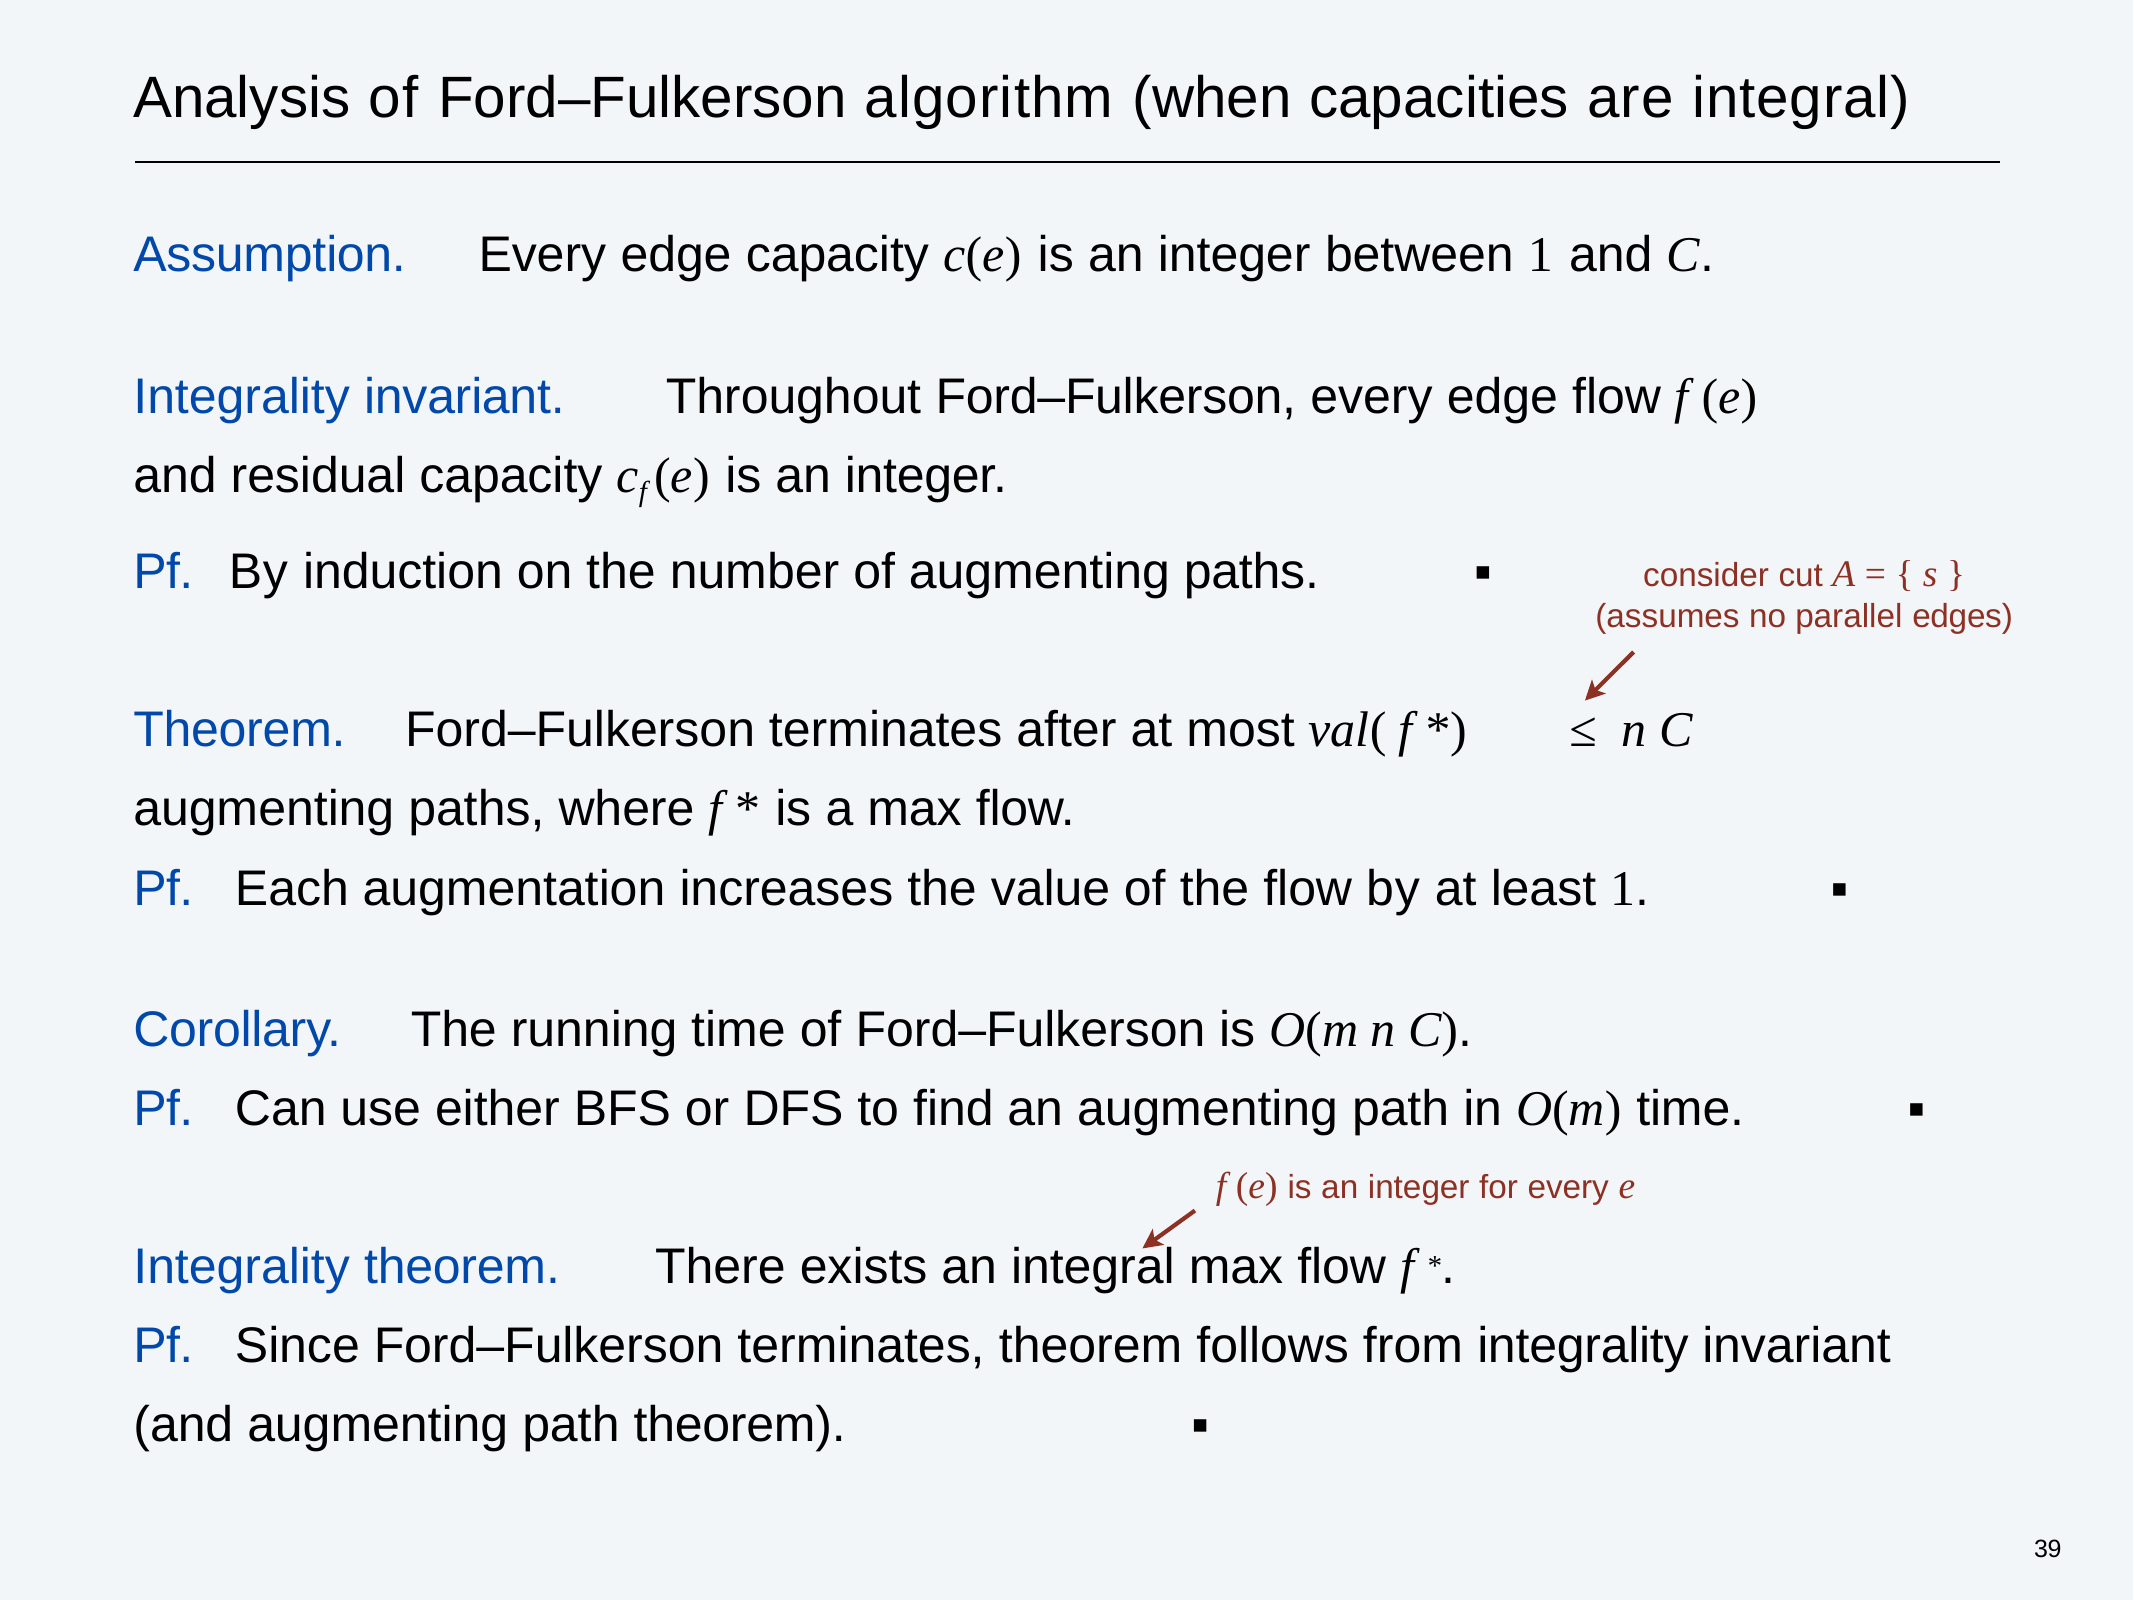

# Analysis of Ford–Fulkerson algorithm (when capacities are integral)
Assumption.	Every edge capacity c(e) is an integer between 1 and C.

Integrality invariant.	Throughout Ford–Fulkerson, every edge flow f (e)
and residual capacity cf (e) is an integer.
Pf.	By induction on the number of augmenting paths.	▪
consider cut A = { s }
(assumes no parallel edges)

Theorem.	Ford–Fulkerson terminates after at most val( f *)	≤	n C
augmenting paths, where f * is a max flow.
Pf.	Each augmentation increases the value of the flow by at least 1.	▪

Corollary.	The running time of Ford–Fulkerson is O(m n C).
Pf.	Can use either BFS or DFS to find an augmenting path in O(m) time.	▪
f (e) is an integer for every e
Integrality theorem.	There exists an integral max flow f *.
Pf.	Since Ford–Fulkerson terminates, theorem follows from integrality invariant (and augmenting path theorem).	▪

39